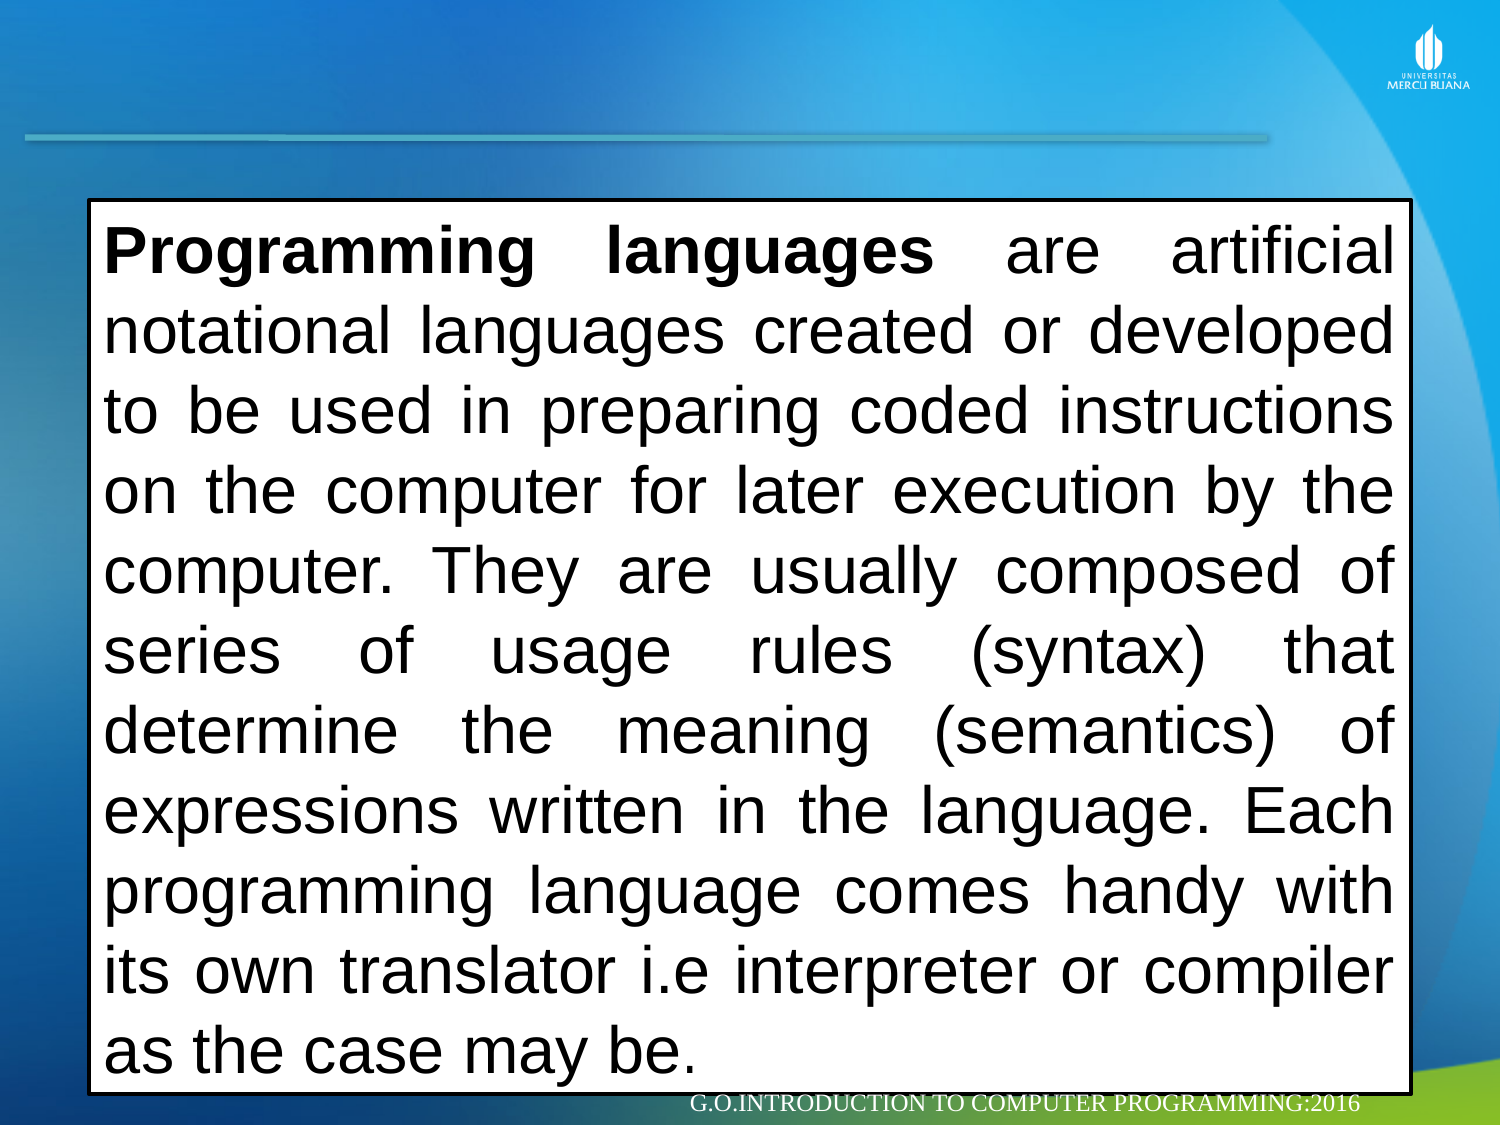

Programming languages are artificial notational languages created or developed to be used in preparing coded instructions on the computer for later execution by the computer. They are usually composed of series of usage rules (syntax) that determine the meaning (semantics) of expressions written in the language. Each programming language comes handy with its own translator i.e interpreter or compiler as the case may be.
USMAN O.L., OWOADE A.A., ABIMBOLA B.L., & OGUNSANWO G.O.INTRODUCTION TO COMPUTER PROGRAMMING:2016